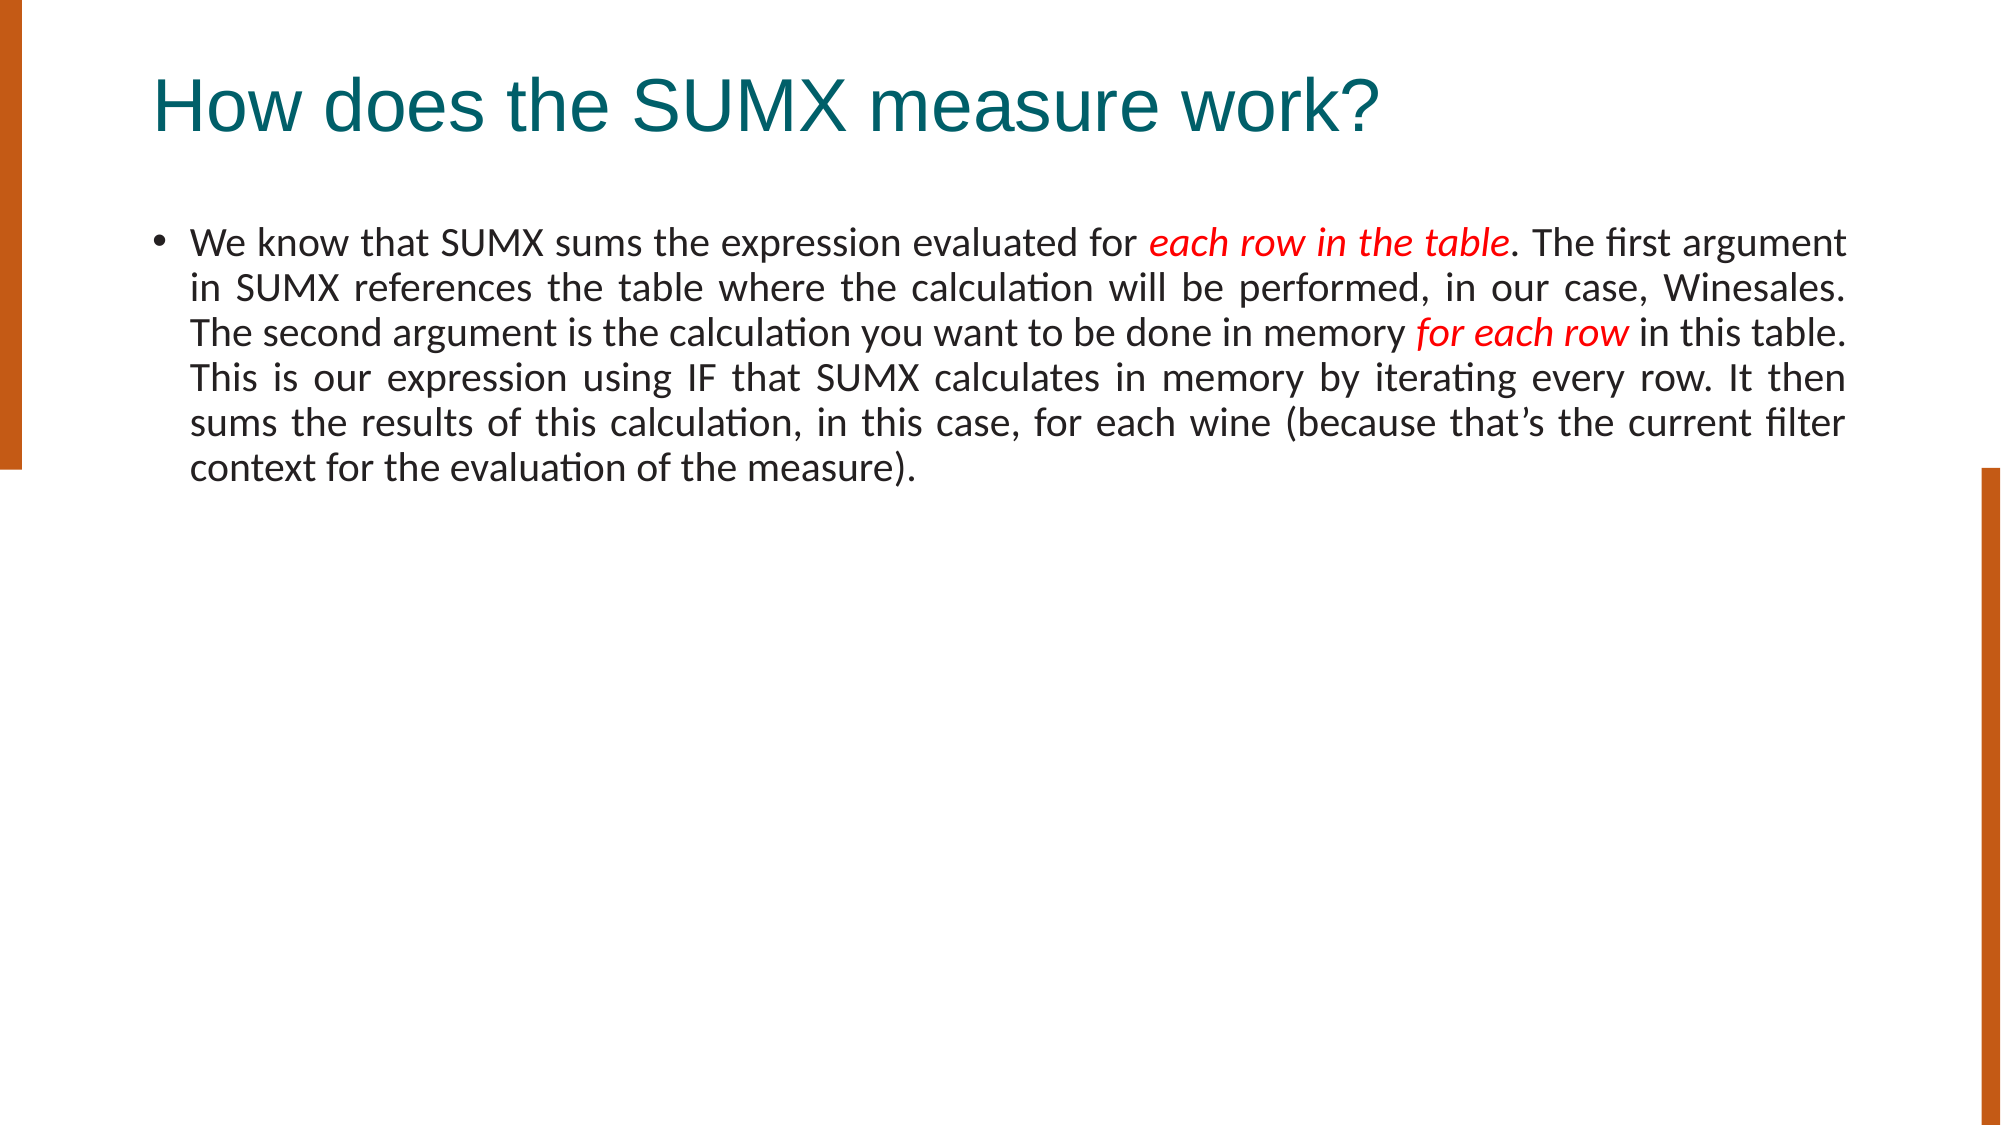

# How does the SUMX measure work?
We know that SUMX sums the expression evaluated for each row in the table. The first argument in SUMX references the table where the calculation will be performed, in our case, Winesales. The second argument is the calculation you want to be done in memory for each row in this table. This is our expression using IF that SUMX calculates in memory by iterating every row. It then sums the results of this calculation, in this case, for each wine (because that’s the current filter context for the evaluation of the measure).